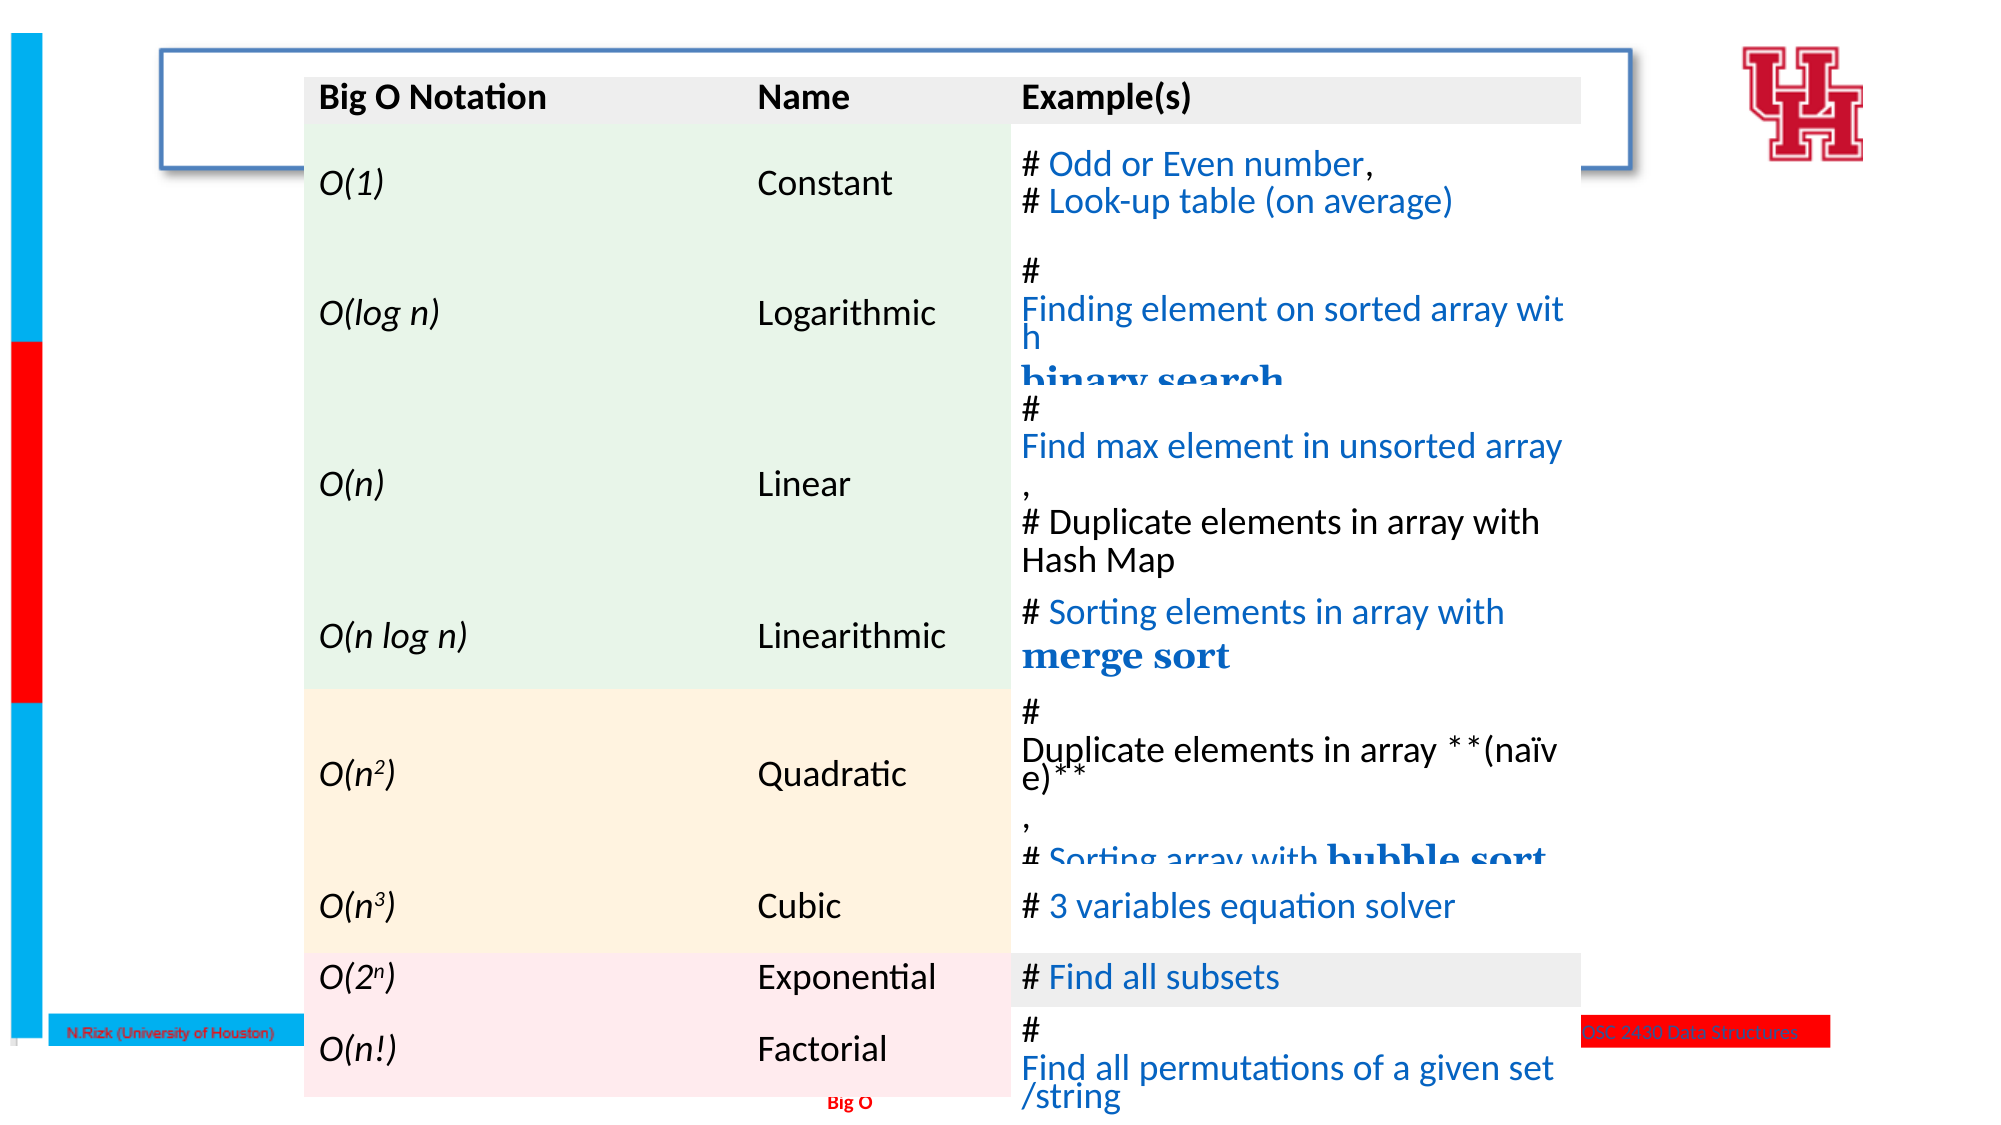

| Big O Notation | Name | Example(s) |
| --- | --- | --- |
| O(1) | Constant | # Odd or Even number, # Look-up table (on average) |
| O(log n) | Logarithmic | # Finding element on sorted array with binary search |
| O(n) | Linear | # Find max element in unsorted array, # Duplicate elements in array with Hash Map |
| O(n log n) | Linearithmic | # Sorting elements in array with merge sort |
| O(n2) | Quadratic | # Duplicate elements in array \*\*(naïve)\*\*, # Sorting array with bubble sort |
| O(n3) | Cubic | # 3 variables equation solver |
| O(2n) | Exponential | # Find all subsets |
| O(n!) | Factorial | # Find all permutations of a given set/string |